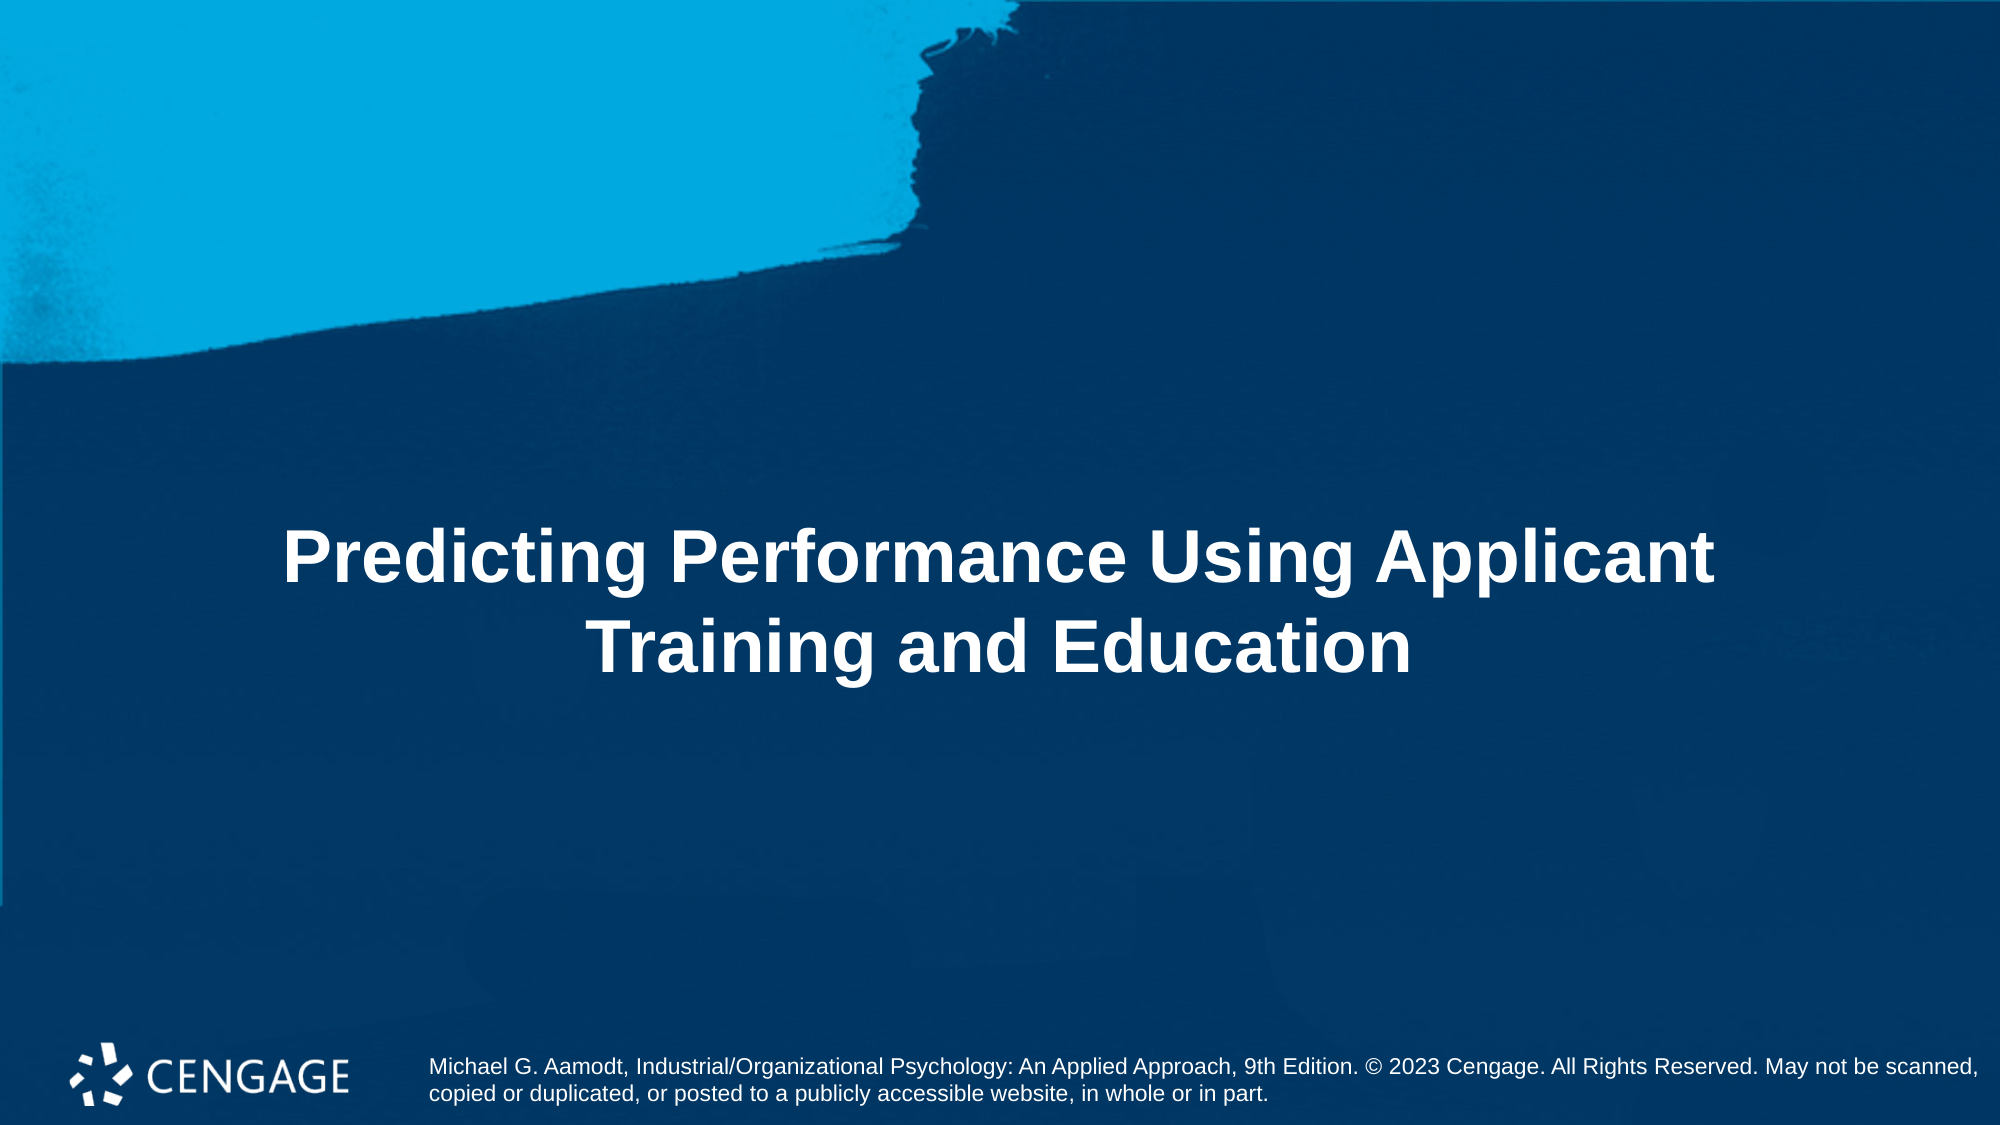

# Predicting Performance Using Applicant Training and Education